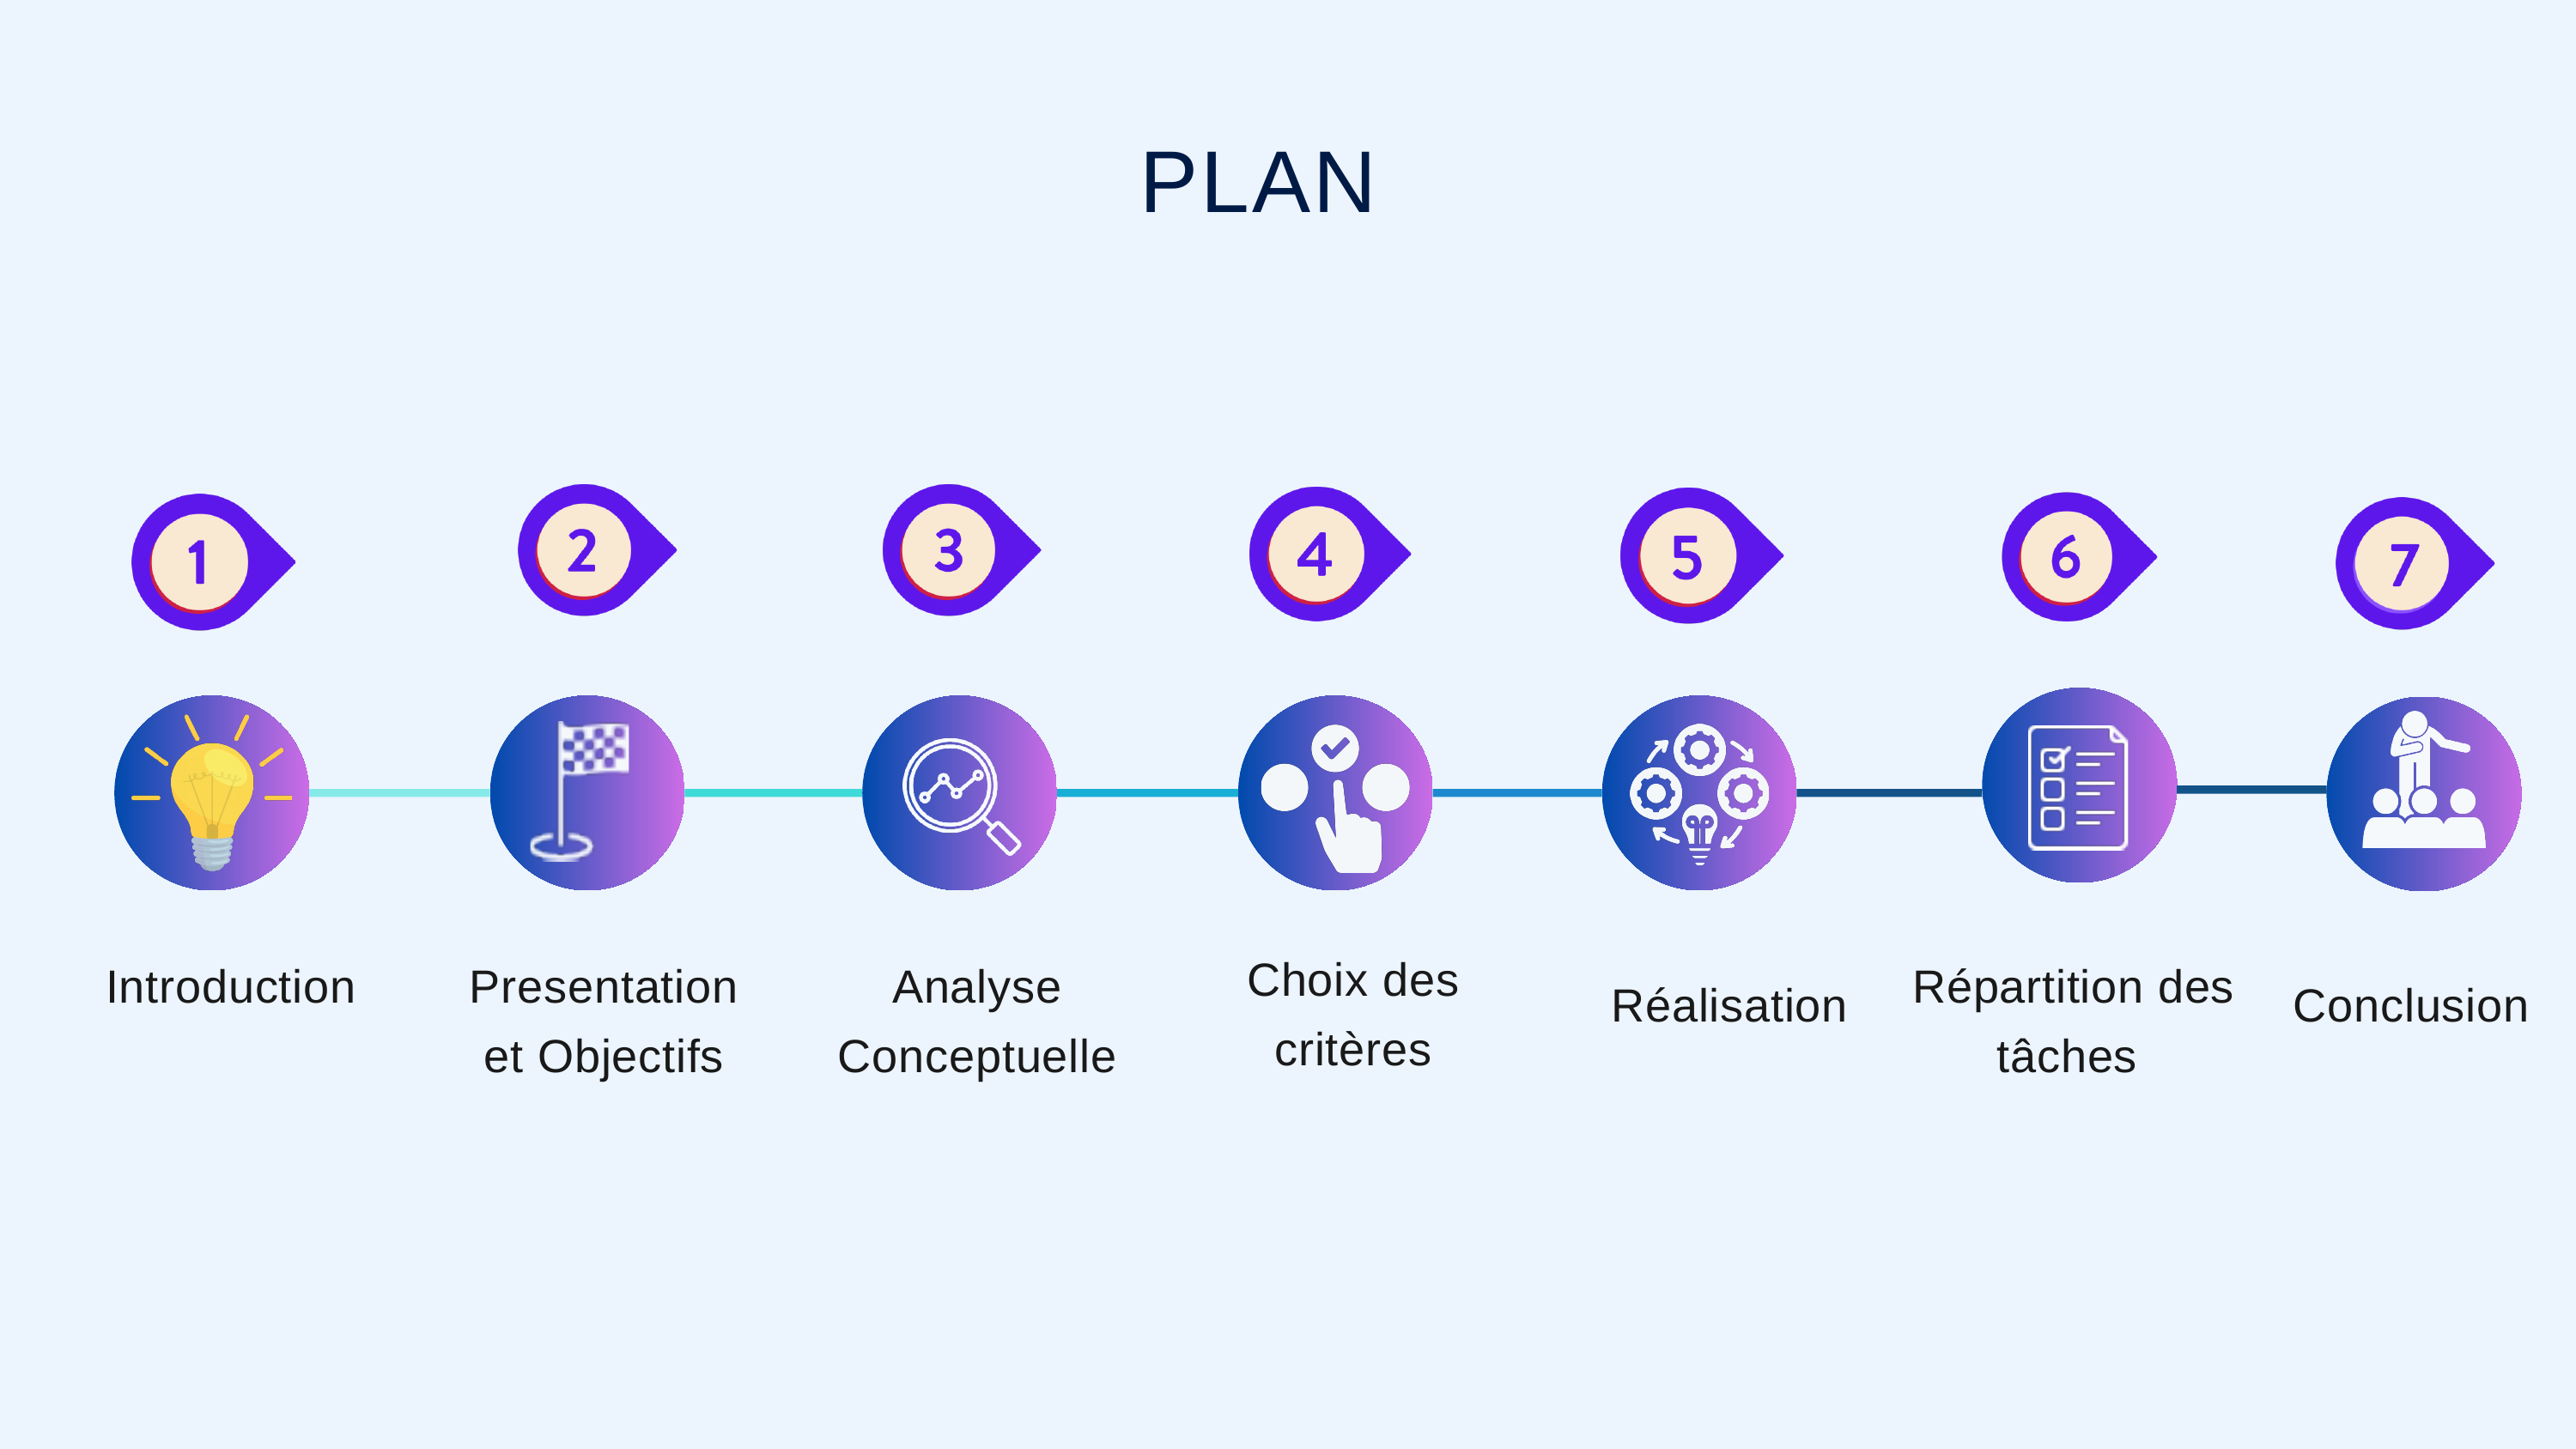

PLAN

Choix des critères
Introduction
Analyse Conceptuelle
Répartition des tâches
Presentation et Objectifs
Réalisation
Conclusion